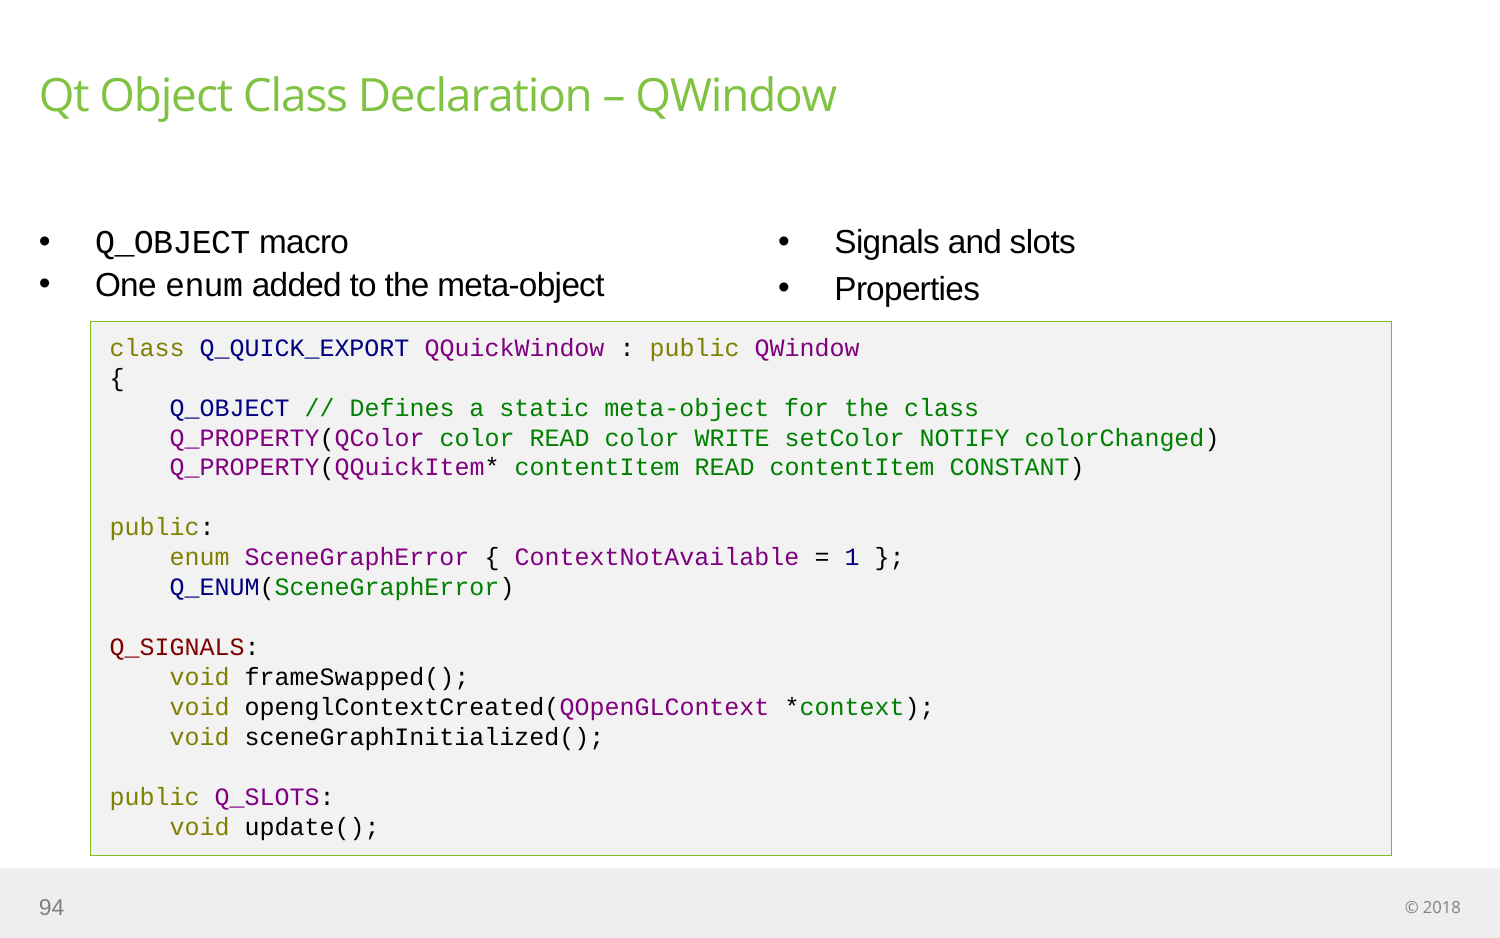

# Qt Object Class Declaration – QWindow
Q_OBJECT macro
One enum added to the meta-object

Signals and slots
Properties

class Q_QUICK_EXPORT QQuickWindow : public QWindow
{
    Q_OBJECT // Defines a static meta-object for the class
    Q_PROPERTY(QColor color READ color WRITE setColor NOTIFY colorChanged)
    Q_PROPERTY(QQuickItem* contentItem READ contentItem CONSTANT)

public:
    enum SceneGraphError { ContextNotAvailable = 1 };
    Q_ENUM(SceneGraphError)

Q_SIGNALS:
    void frameSwapped();
    void openglContextCreated(QOpenGLContext *context);
    void sceneGraphInitialized();

public Q_SLOTS:
    void update();
94
© 2018